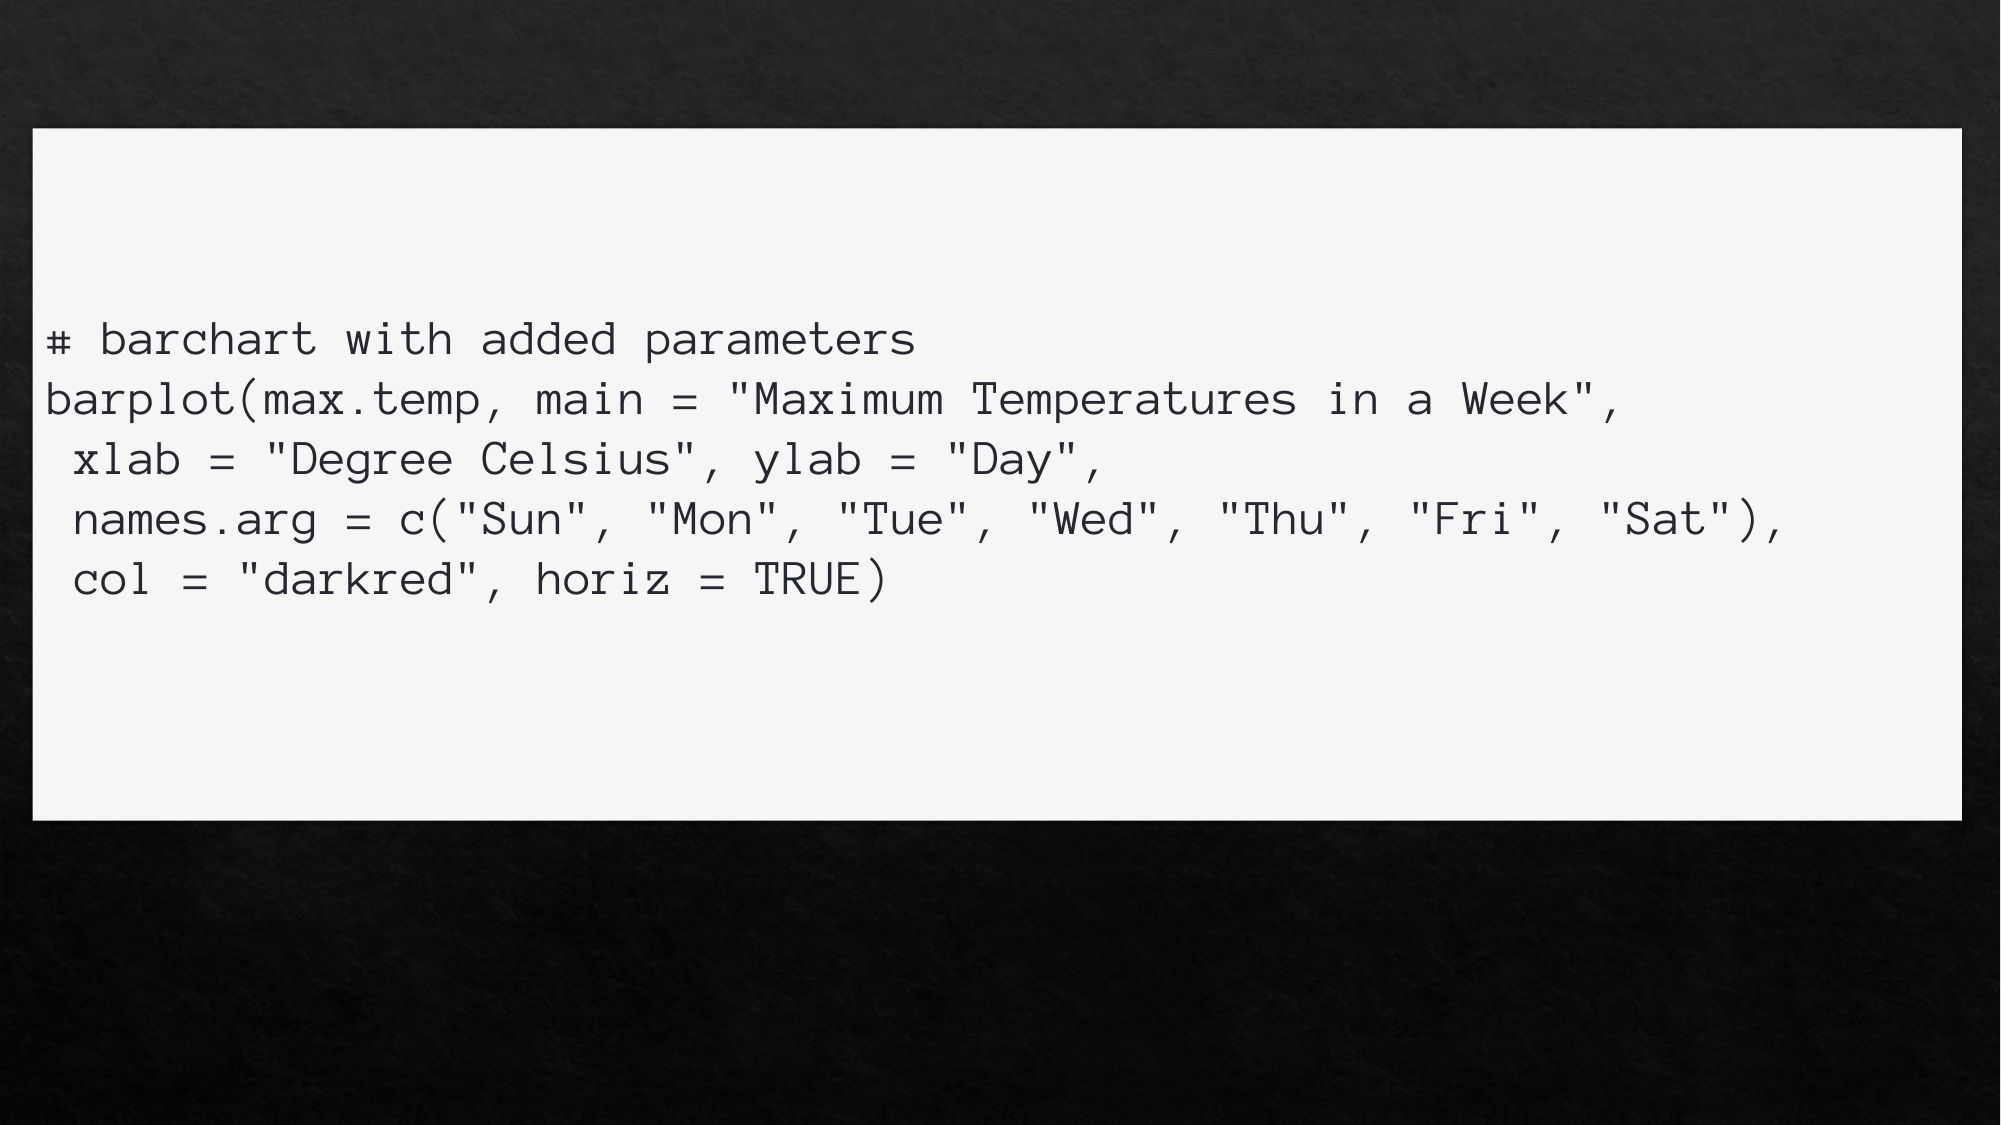

# barchart with added parameters
barplot(max.temp, main = "Maximum Temperatures in a Week",
 xlab = "Degree Celsius", ylab = "Day",
 names.arg = c("Sun", "Mon", "Tue", "Wed", "Thu", "Fri", "Sat"),
 col = "darkred", horiz = TRUE)